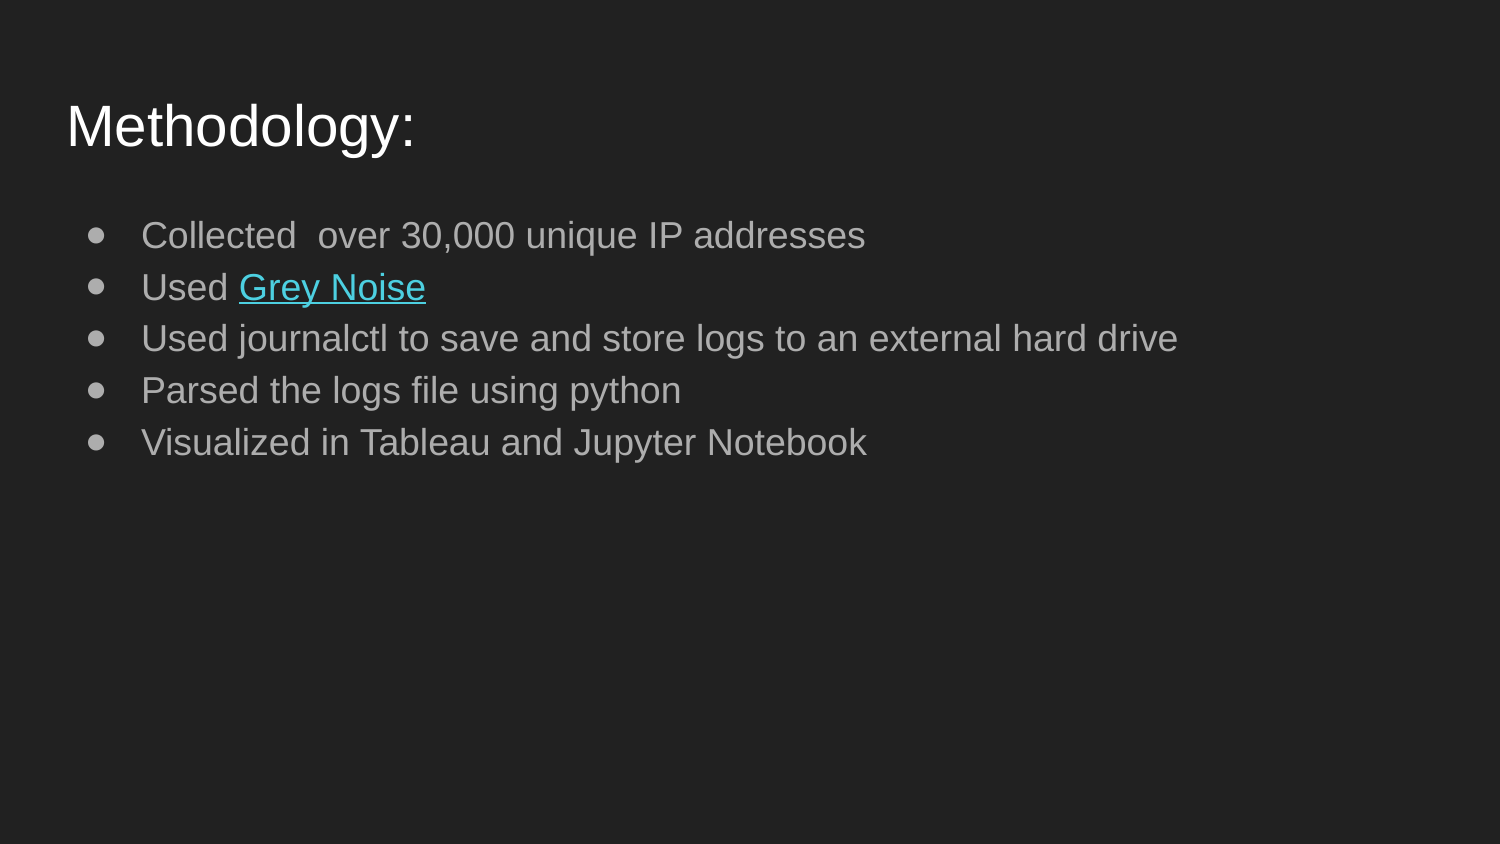

# Methodology:
Collected  over 30,000 unique IP addresses
Used Grey Noise
Used journalctl to save and store logs to an external hard drive
Parsed the logs file using python
Visualized in Tableau and Jupyter Notebook